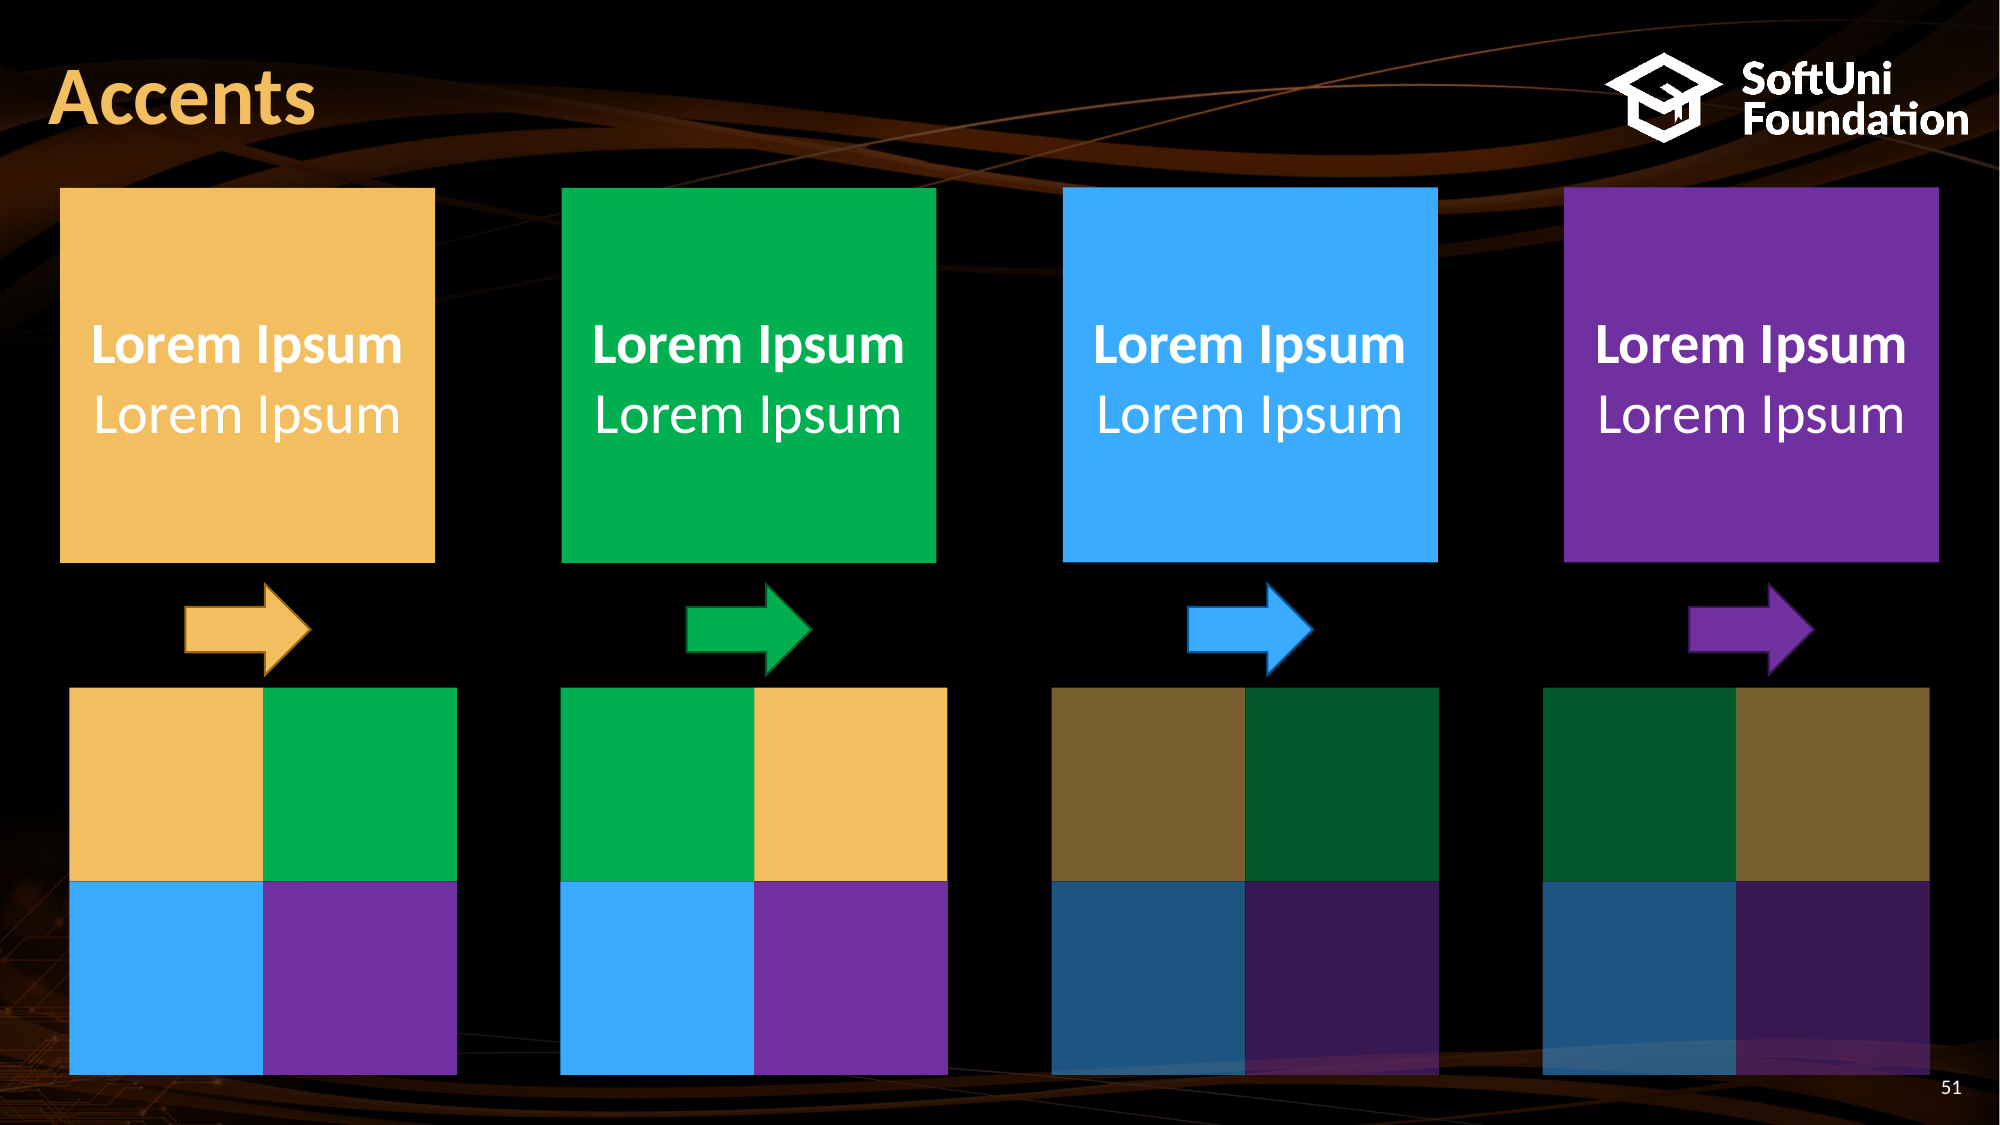

# Accents
Lorem Ipsum
Lorem Ipsum
Lorem Ipsum
Lorem Ipsum
Lorem Ipsum
Lorem Ipsum
Lorem Ipsum
Lorem Ipsum

51